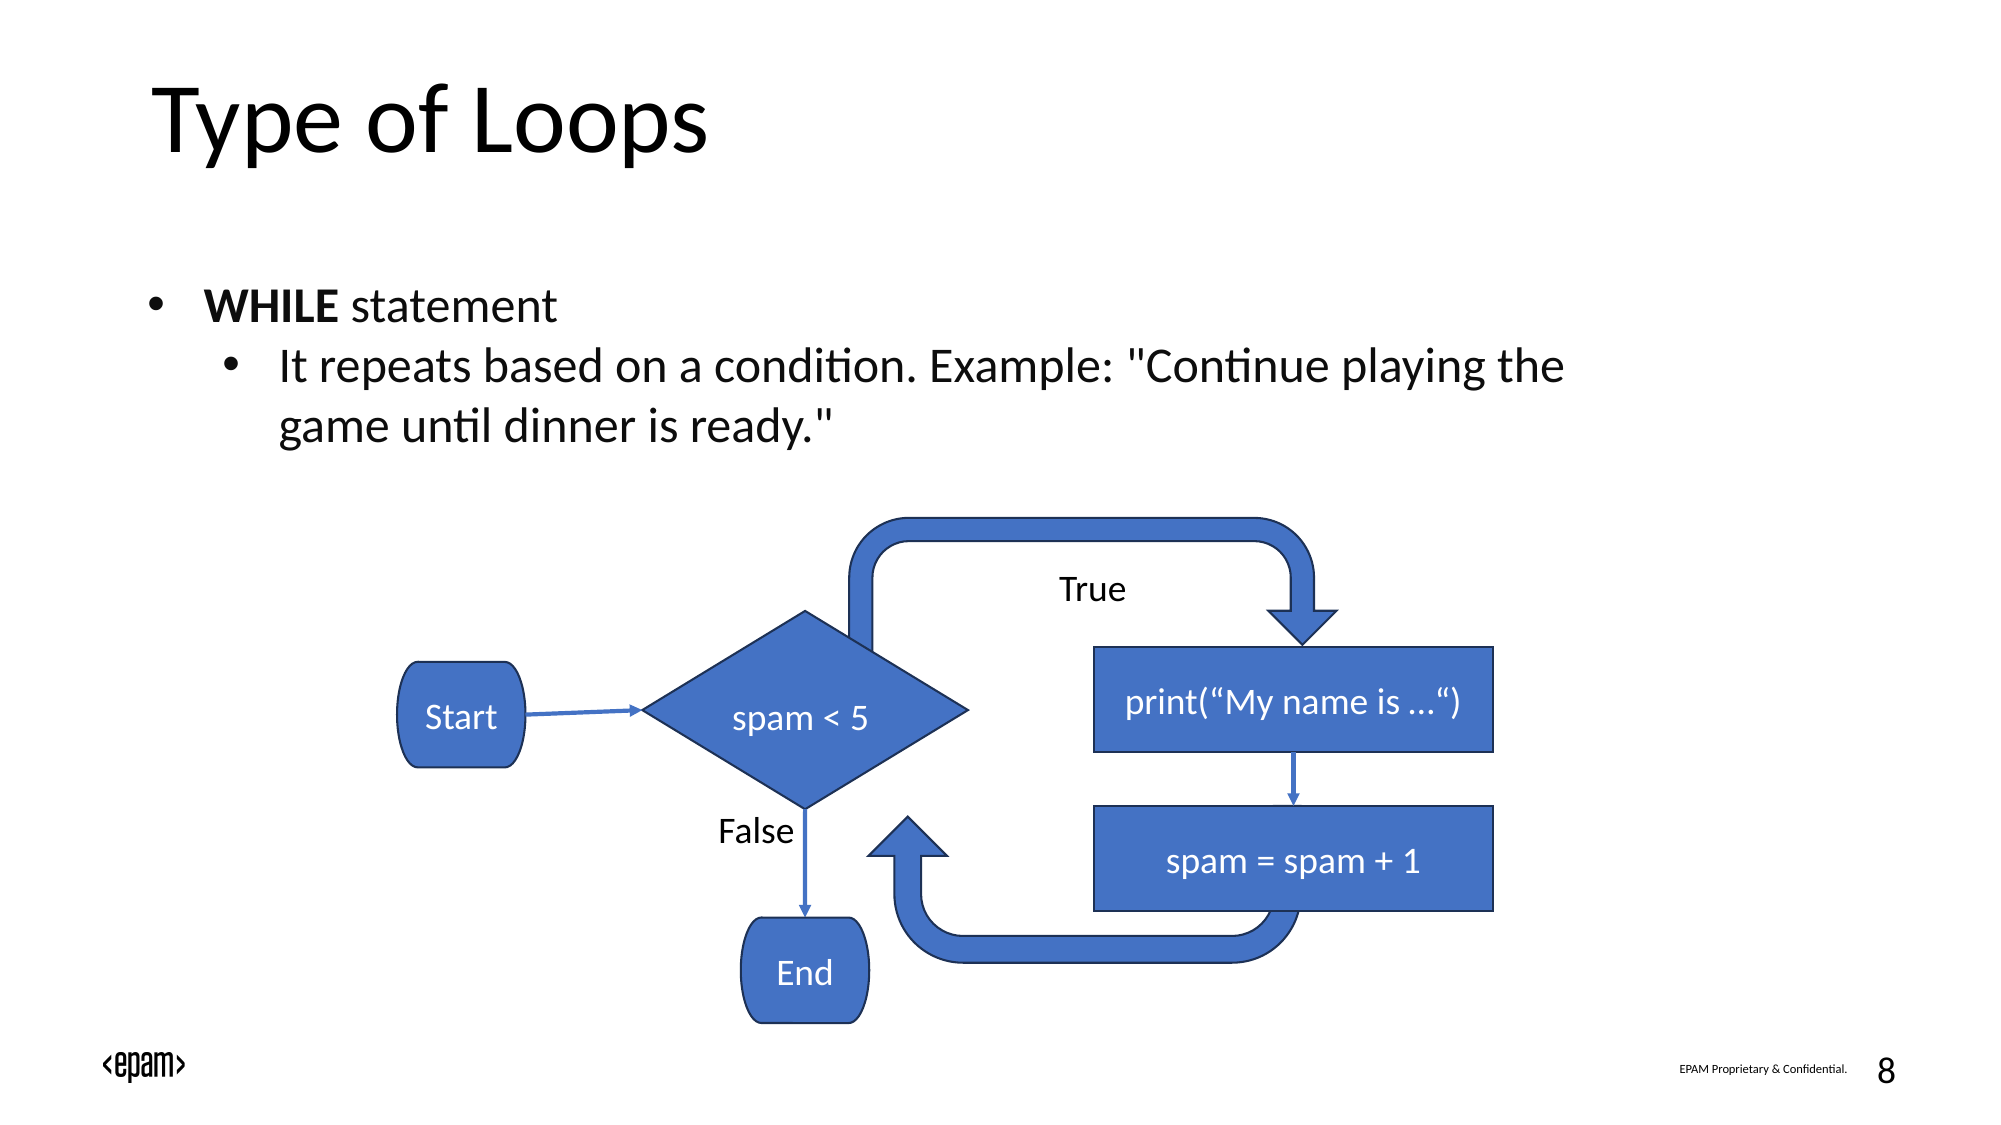

# Type of Loops
WHILE statement
It repeats based on a condition. Example: "Continue playing the game until dinner is ready."
True

print(“My name is …“)
Start
spam < 5
False

spam = spam + 1
End